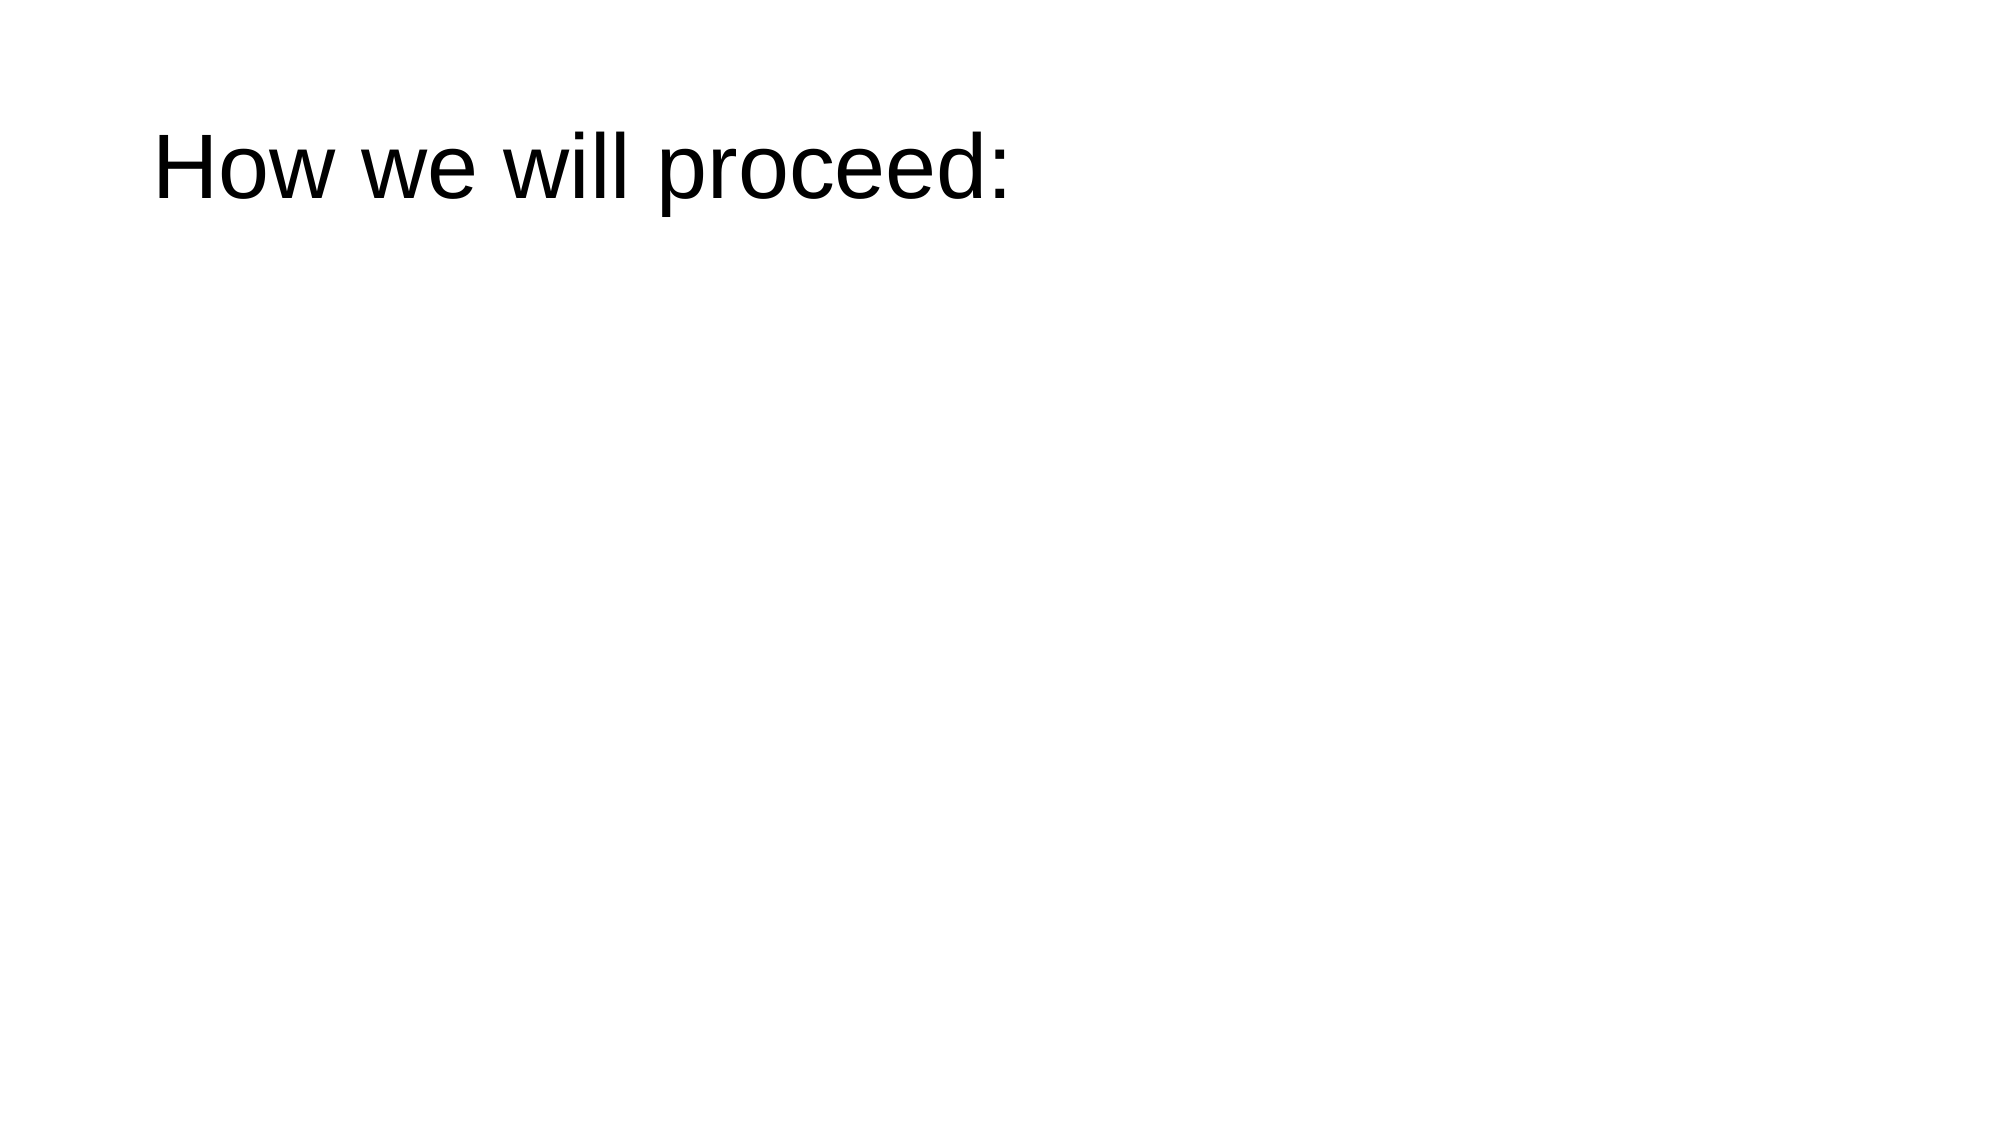

# How we will proceed:
Understanding the pattern of air pollution across: